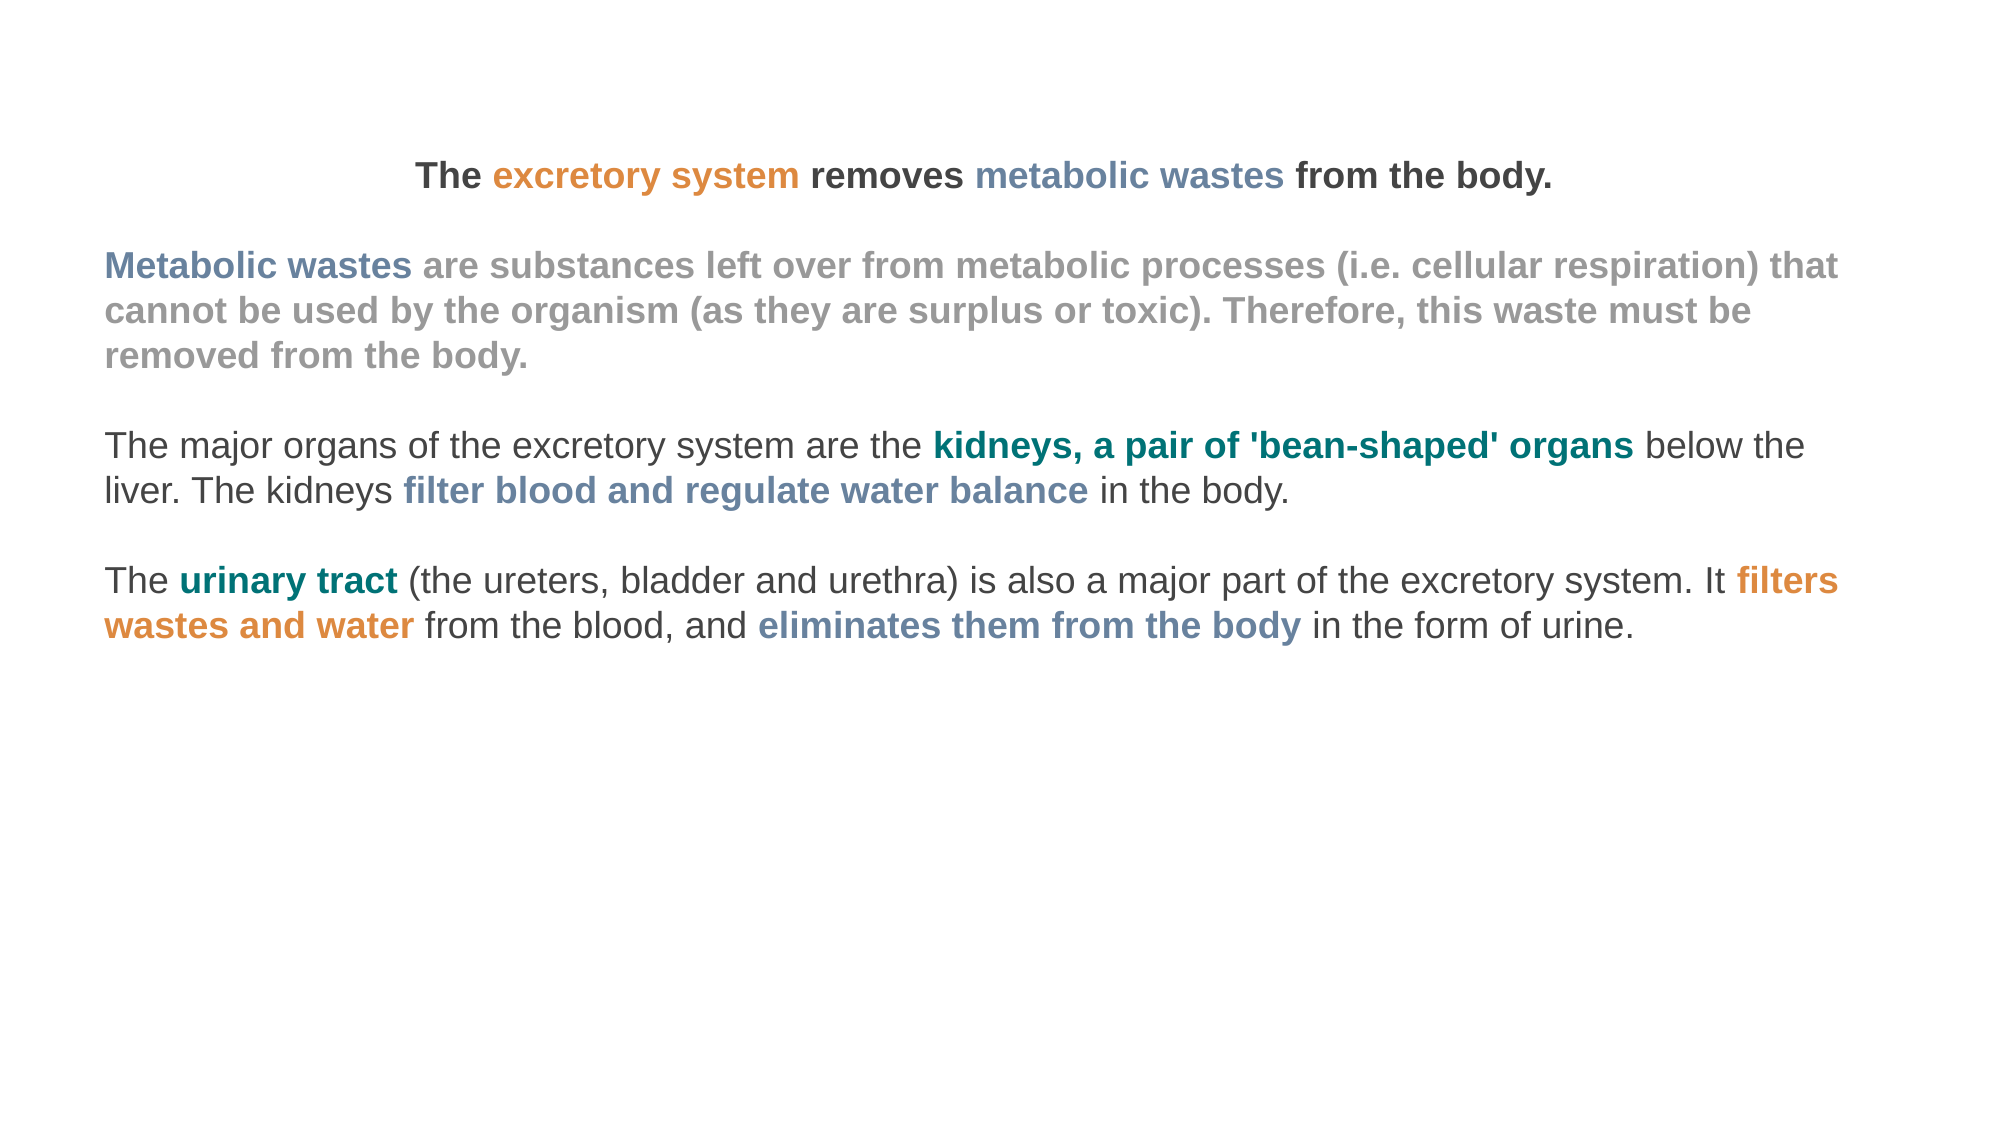

The excretory system removes metabolic wastes from the body.

Metabolic wastes are substances left over from metabolic processes (i.e. cellular respiration) that cannot be used by the organism (as they are surplus or toxic). Therefore, this waste must be removed from the body.

The major organs of the excretory system are the kidneys, a pair of 'bean-shaped' organs below the liver. The kidneys filter blood and regulate water balance in the body.

The urinary tract (the ureters, bladder and urethra) is also a major part of the excretory system. It filters wastes and water from the blood, and eliminates them from the body in the form of urine.